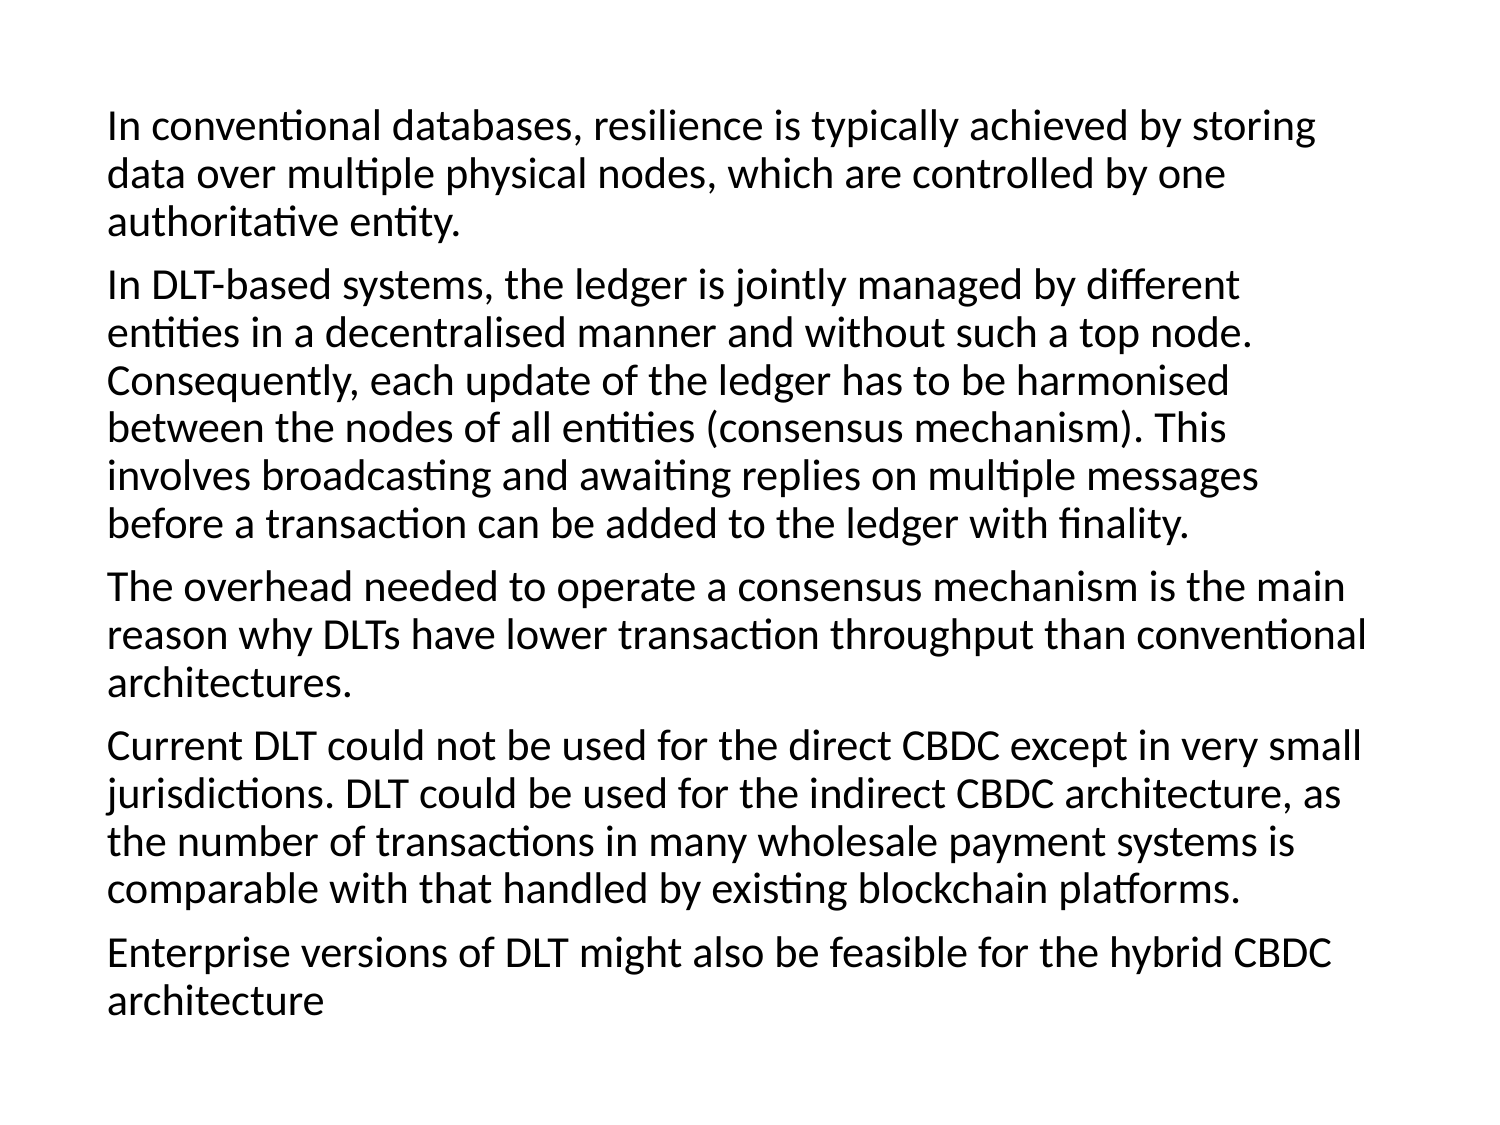

In conventional databases, resilience is typically achieved by storing data over multiple physical nodes, which are controlled by one authoritative entity.
In DLT-based systems, the ledger is jointly managed by different entities in a decentralised manner and without such a top node. Consequently, each update of the ledger has to be harmonised between the nodes of all entities (consensus mechanism). This involves broadcasting and awaiting replies on multiple messages before a transaction can be added to the ledger with finality.
The overhead needed to operate a consensus mechanism is the main reason why DLTs have lower transaction throughput than conventional architectures.
Current DLT could not be used for the direct CBDC except in very small jurisdictions. DLT could be used for the indirect CBDC architecture, as the number of transactions in many wholesale payment systems is comparable with that handled by existing blockchain platforms.
Enterprise versions of DLT might also be feasible for the hybrid CBDC architecture